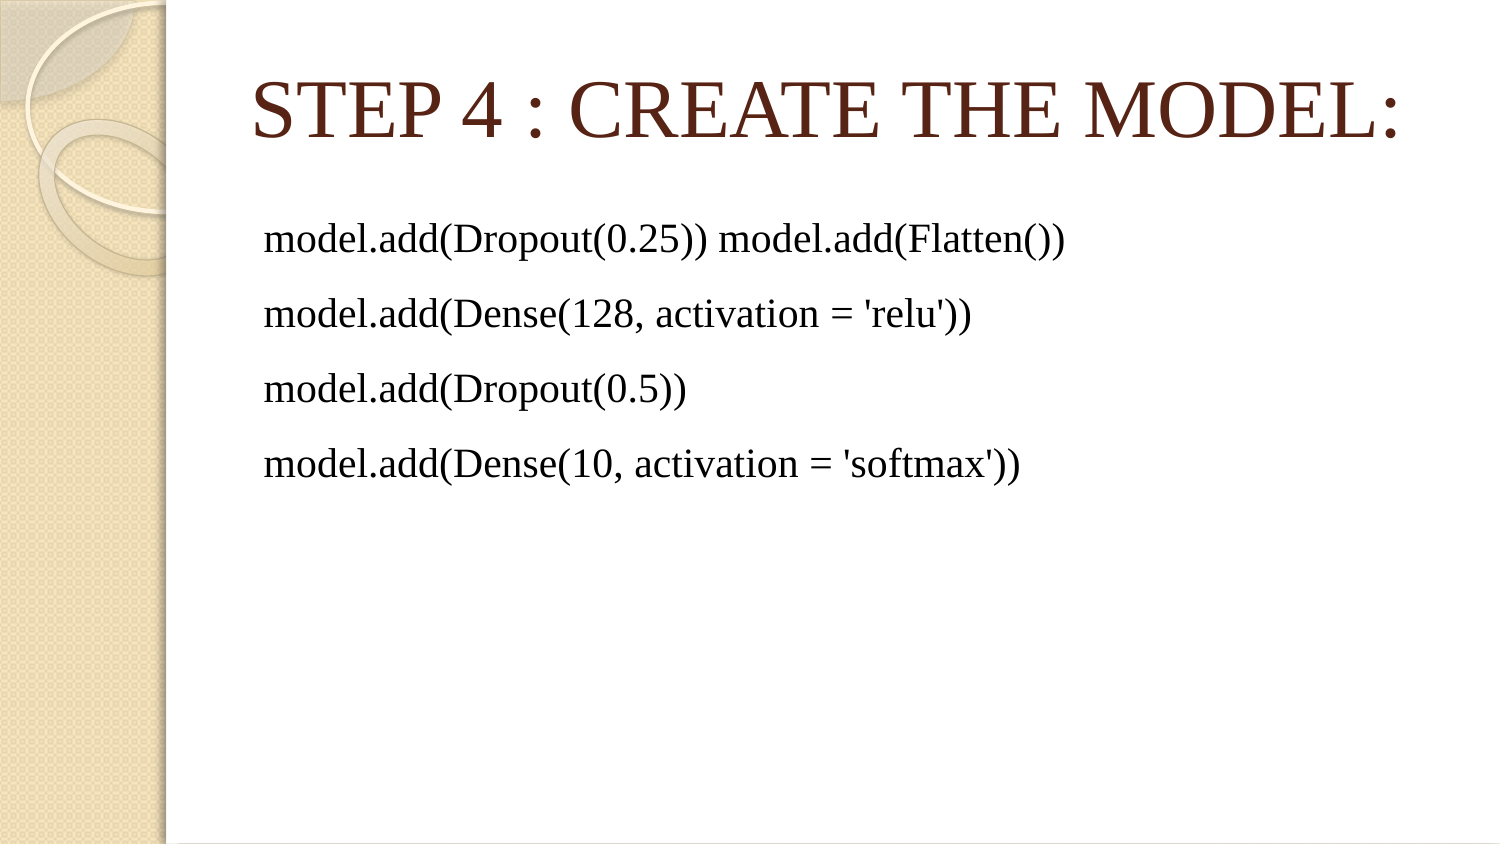

# STEP 4 : CREATE THE MODEL:
model.add(Dropout(0.25)) model.add(Flatten())
model.add(Dense(128, activation = 'relu'))
model.add(Dropout(0.5))
model.add(Dense(10, activation = 'softmax'))